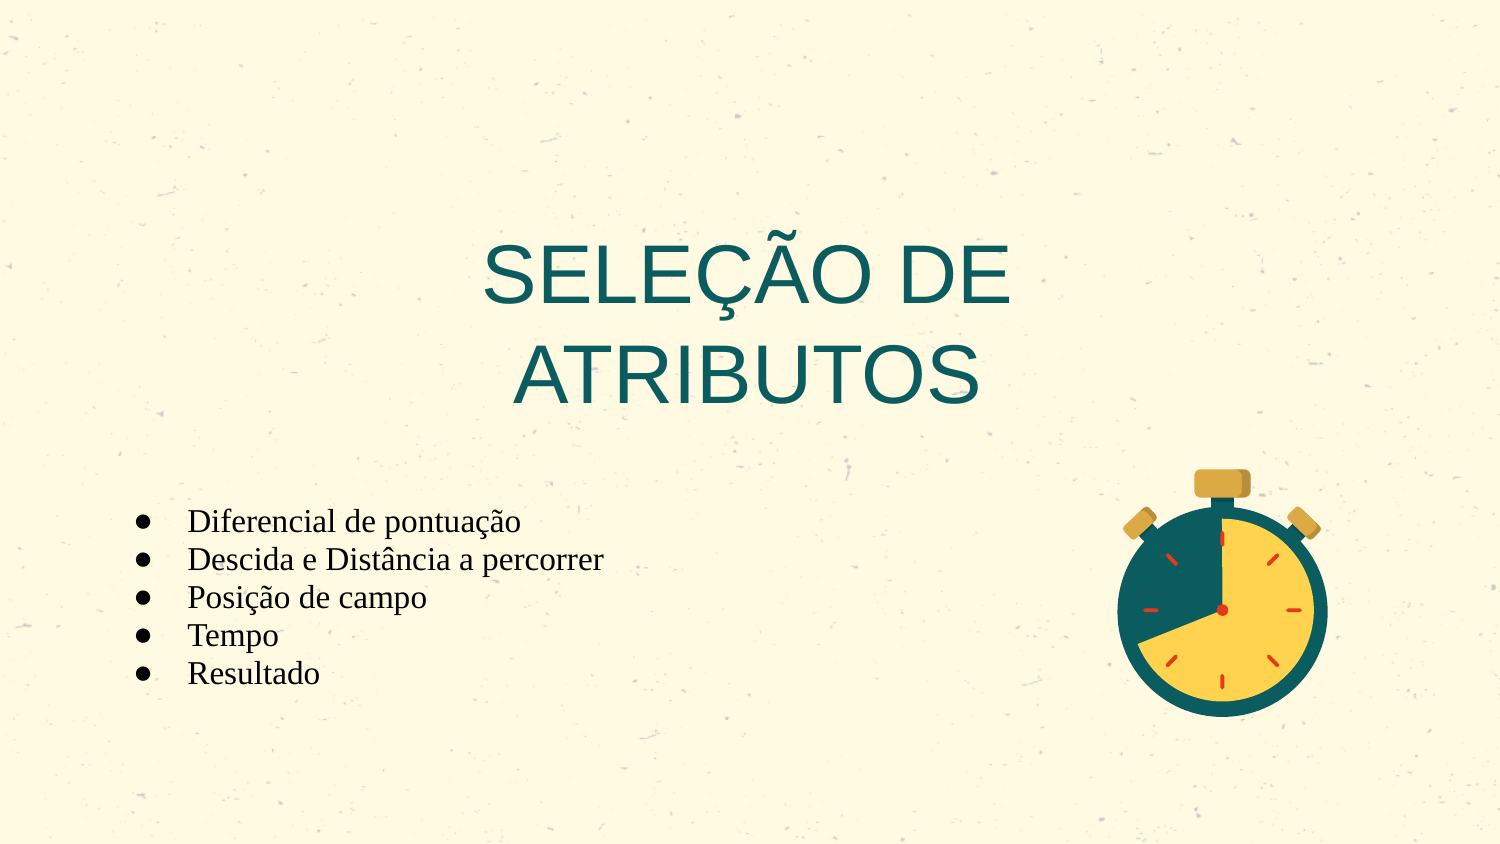

# SELEÇÃO DE ATRIBUTOS

Diferencial de pontuação
Descida e Distância a percorrer
Posição de campo
Tempo
Resultado